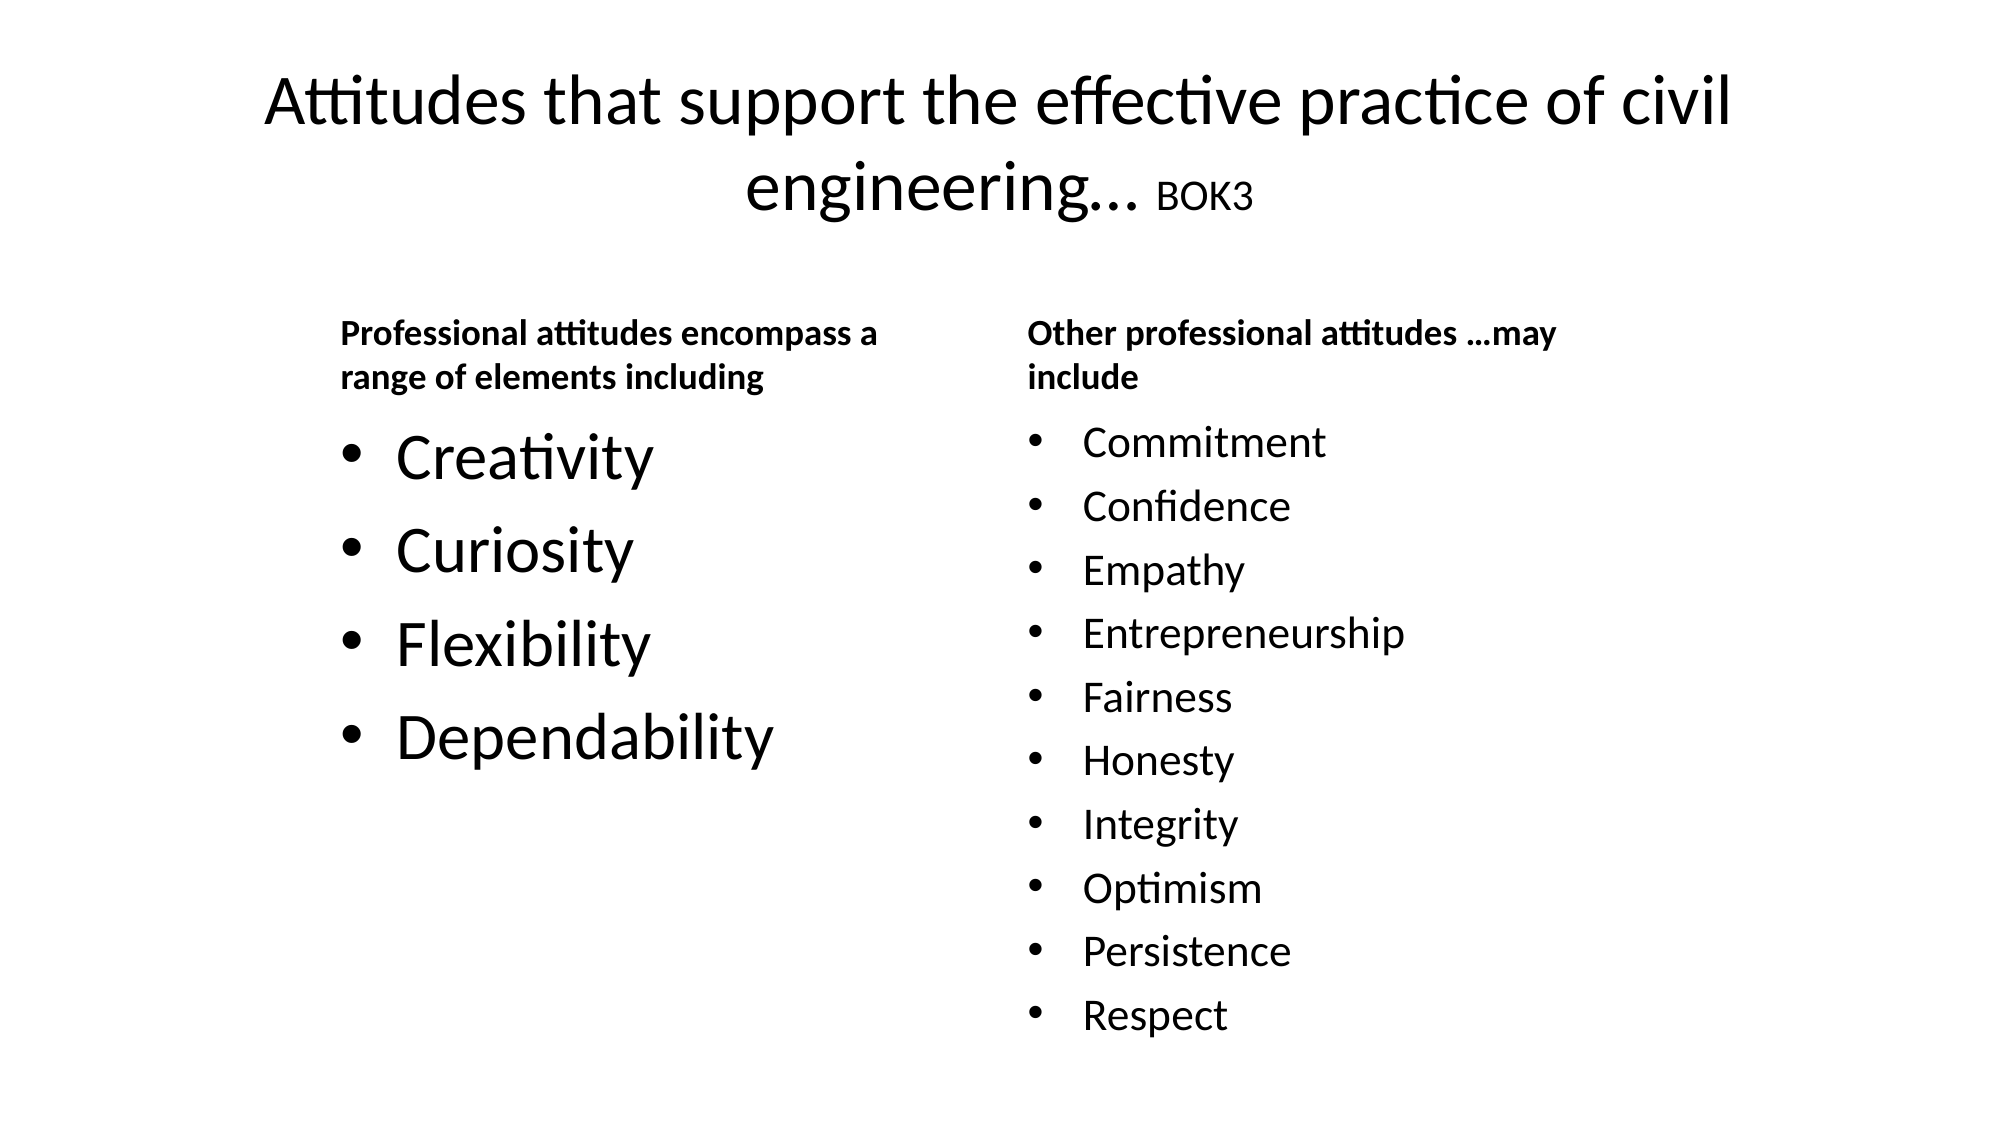

# Attitudes that support the effective practice of civil engineering… BOK3
Professional attitudes encompass a range of elements including
Other professional attitudes …may include
Creativity
Curiosity
Flexibility
Dependability
Commitment
Confidence
Empathy
Entrepreneurship
Fairness
Honesty
Integrity
Optimism
Persistence
Respect